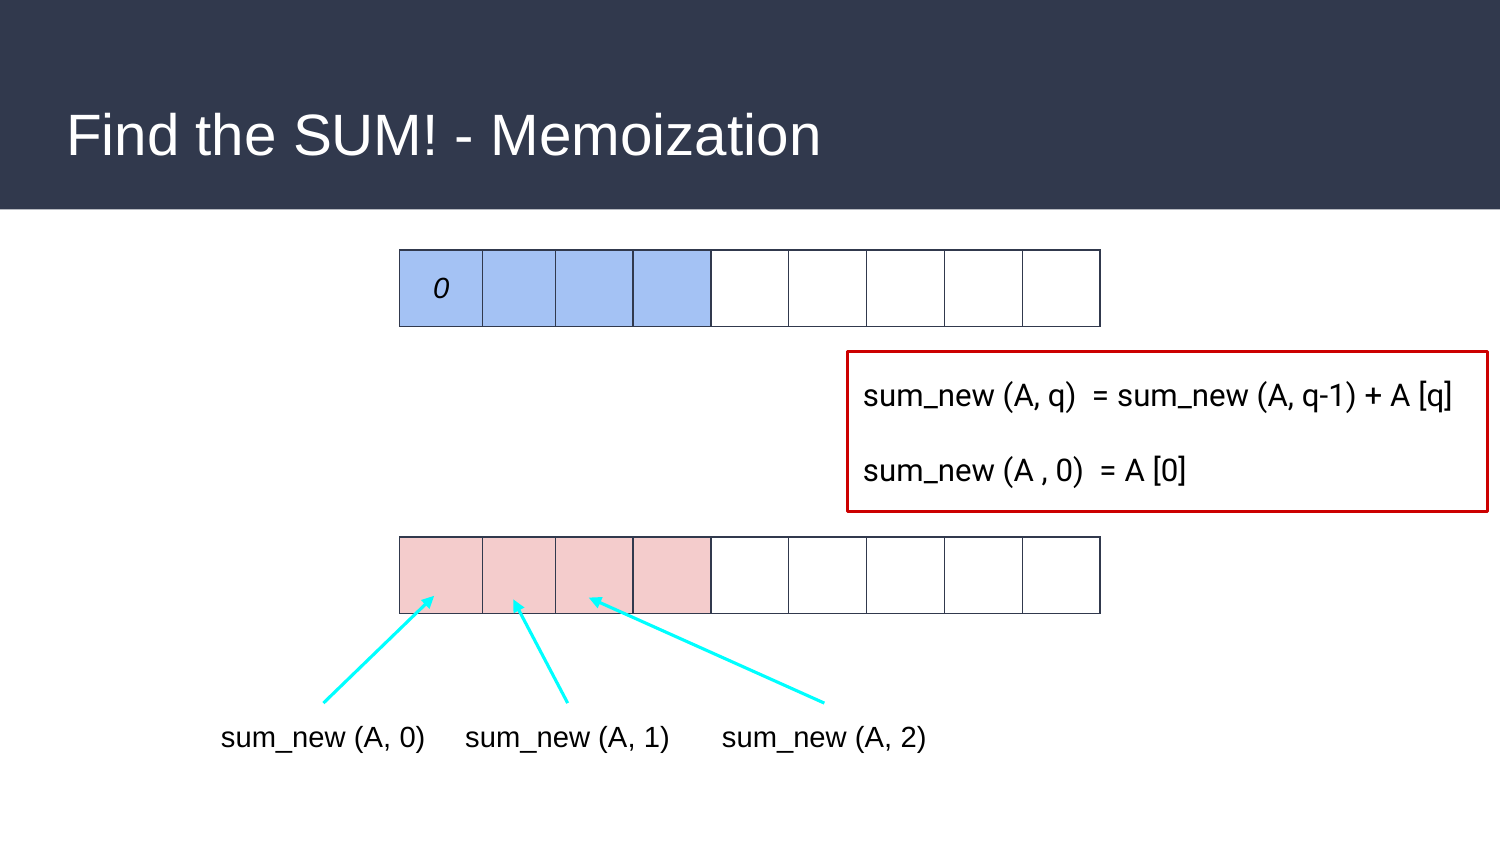

# Find the SUM! - Memoization
| 0 |  |  |  |  |  |  |  |  |
| --- | --- | --- | --- | --- | --- | --- | --- | --- |
sum_new (A, q)  = sum_new (A, q-1) + A [q]

sum_new (A , 0)  = A [0]
|  |  |  |  |  |  |  |  |  |
| --- | --- | --- | --- | --- | --- | --- | --- | --- |
sum_new (A, 0)
sum_new (A, 1)
sum_new (A, 2)